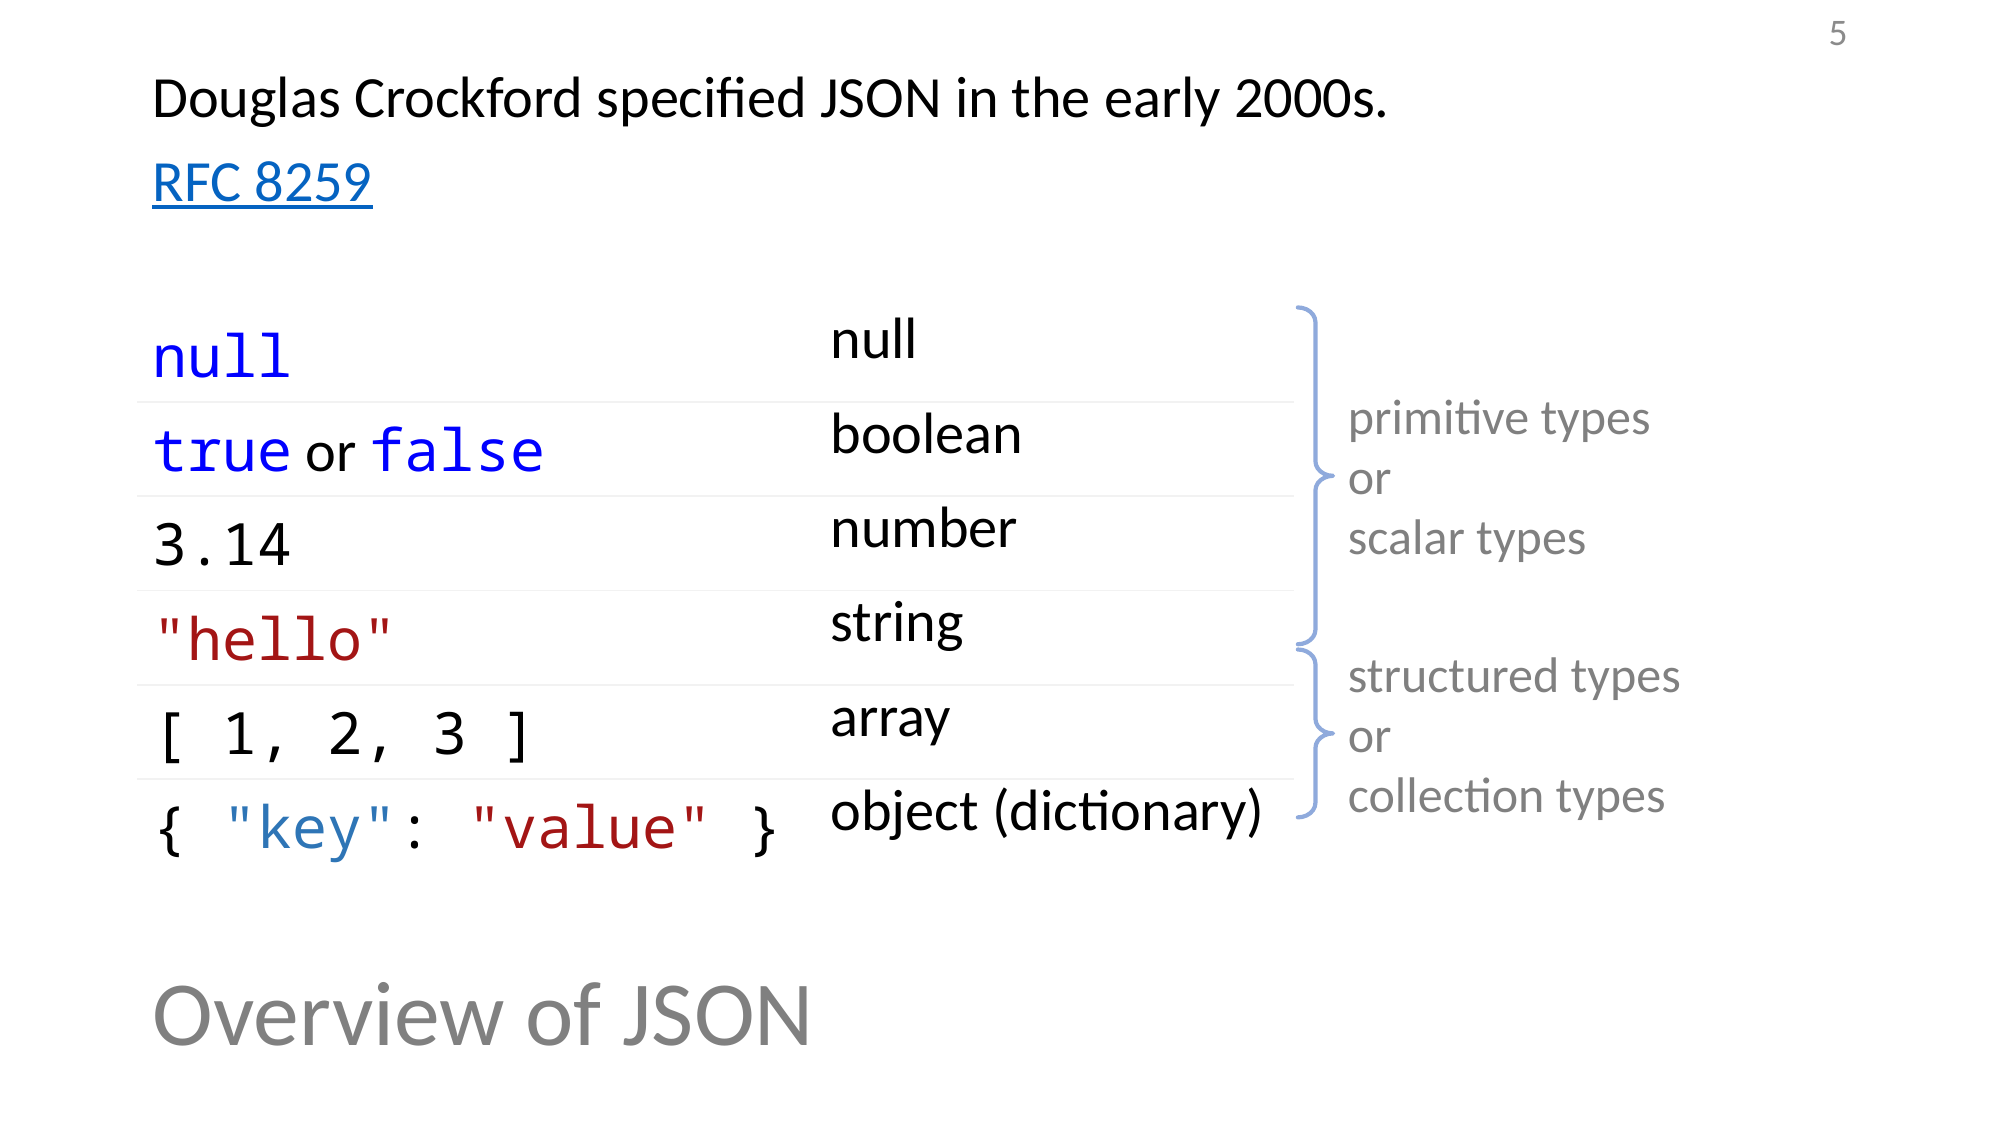

5
Douglas Crockford specified JSON in the early 2000s.
RFC 8259

| null | null |
| --- | --- |
| true or false | boolean |
| 3.14 | number |
| "hello" | string |
| [ 1, 2, 3 ] | array |
| { "key": "value" } | object (dictionary) |

primitive types
or
scalar types
structured types
or
collection types

# Overview of JSON